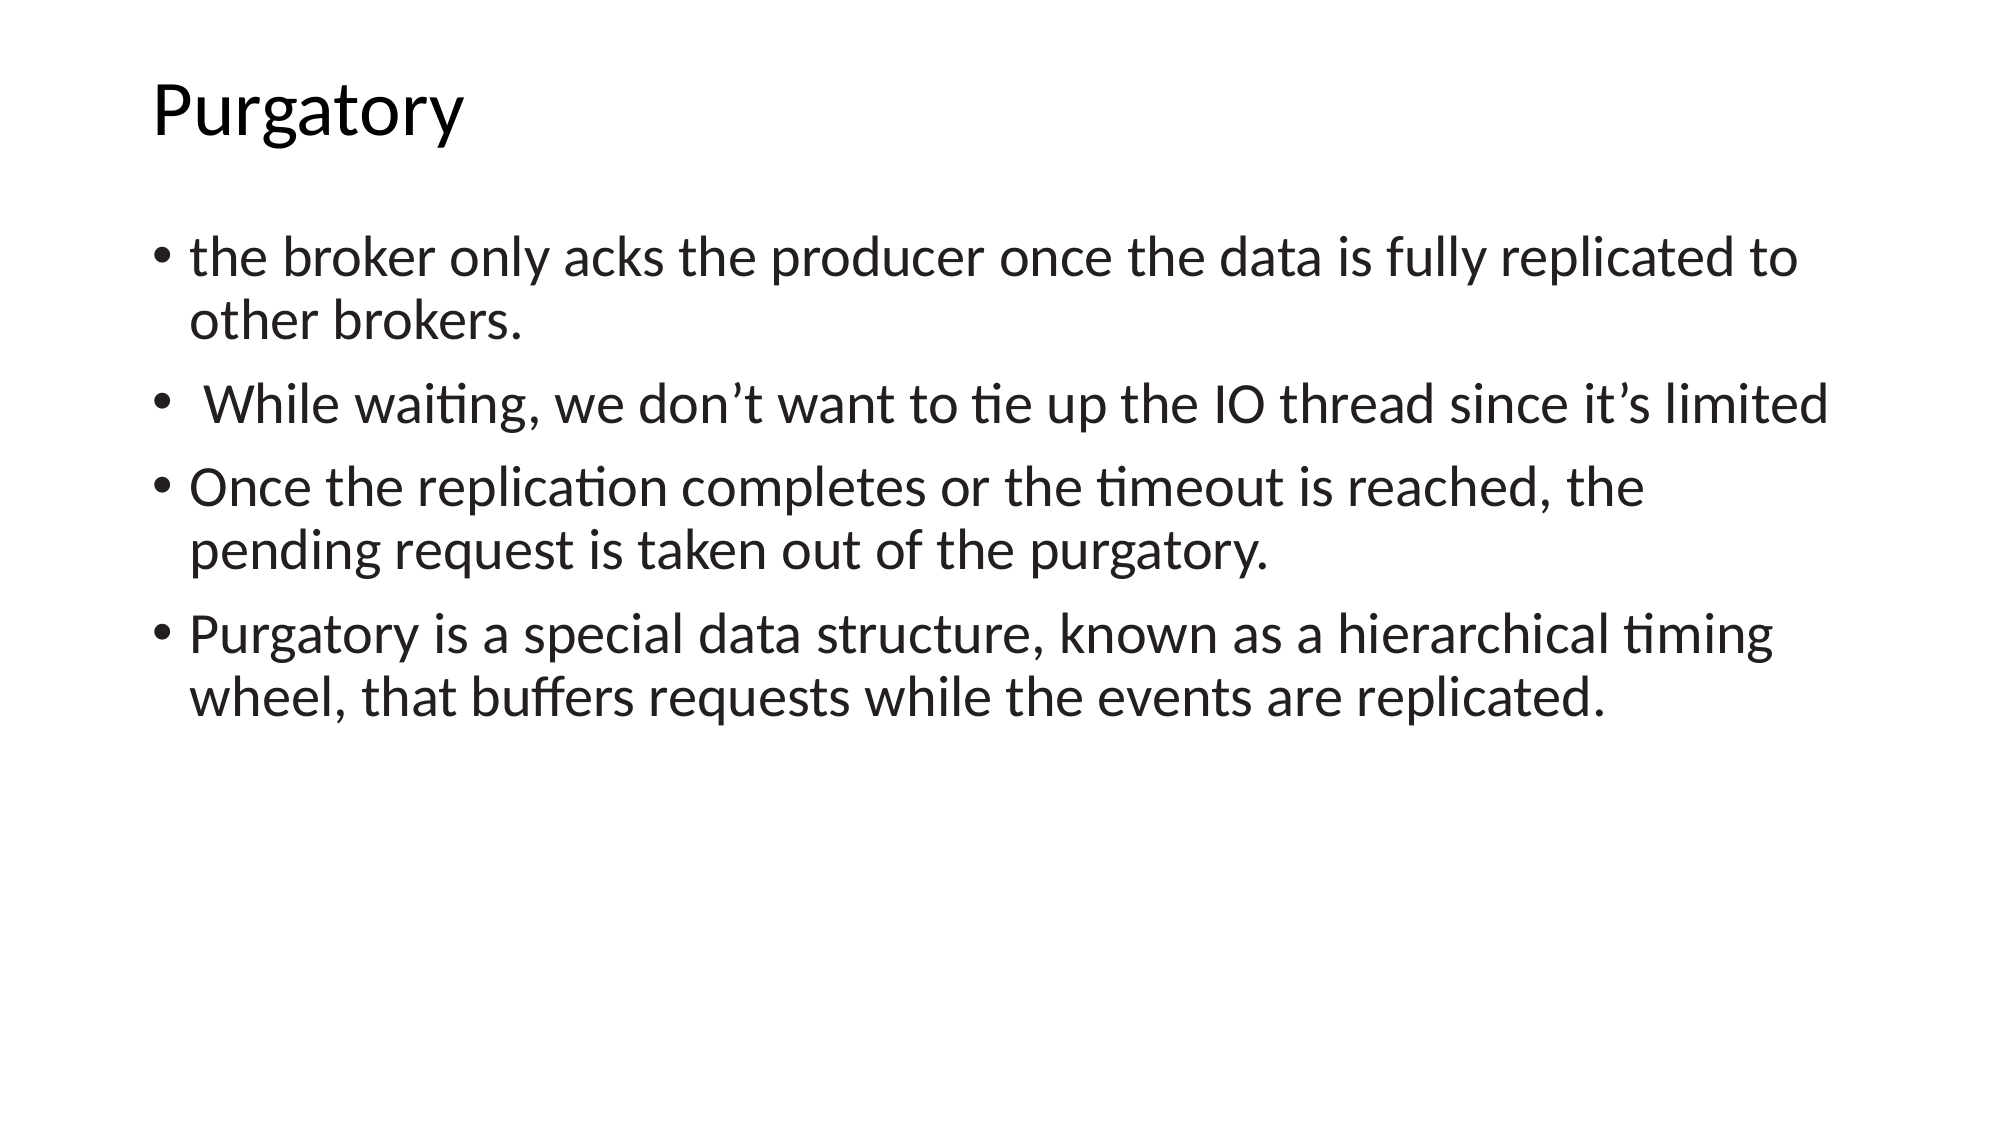

# Purgatory
the broker only acks the producer once the data is fully replicated to other brokers.
 While waiting, we don’t want to tie up the IO thread since it’s limited
Once the replication completes or the timeout is reached, the pending request is taken out of the purgatory.
Purgatory is a special data structure, known as a hierarchical timing wheel, that buffers requests while the events are replicated.